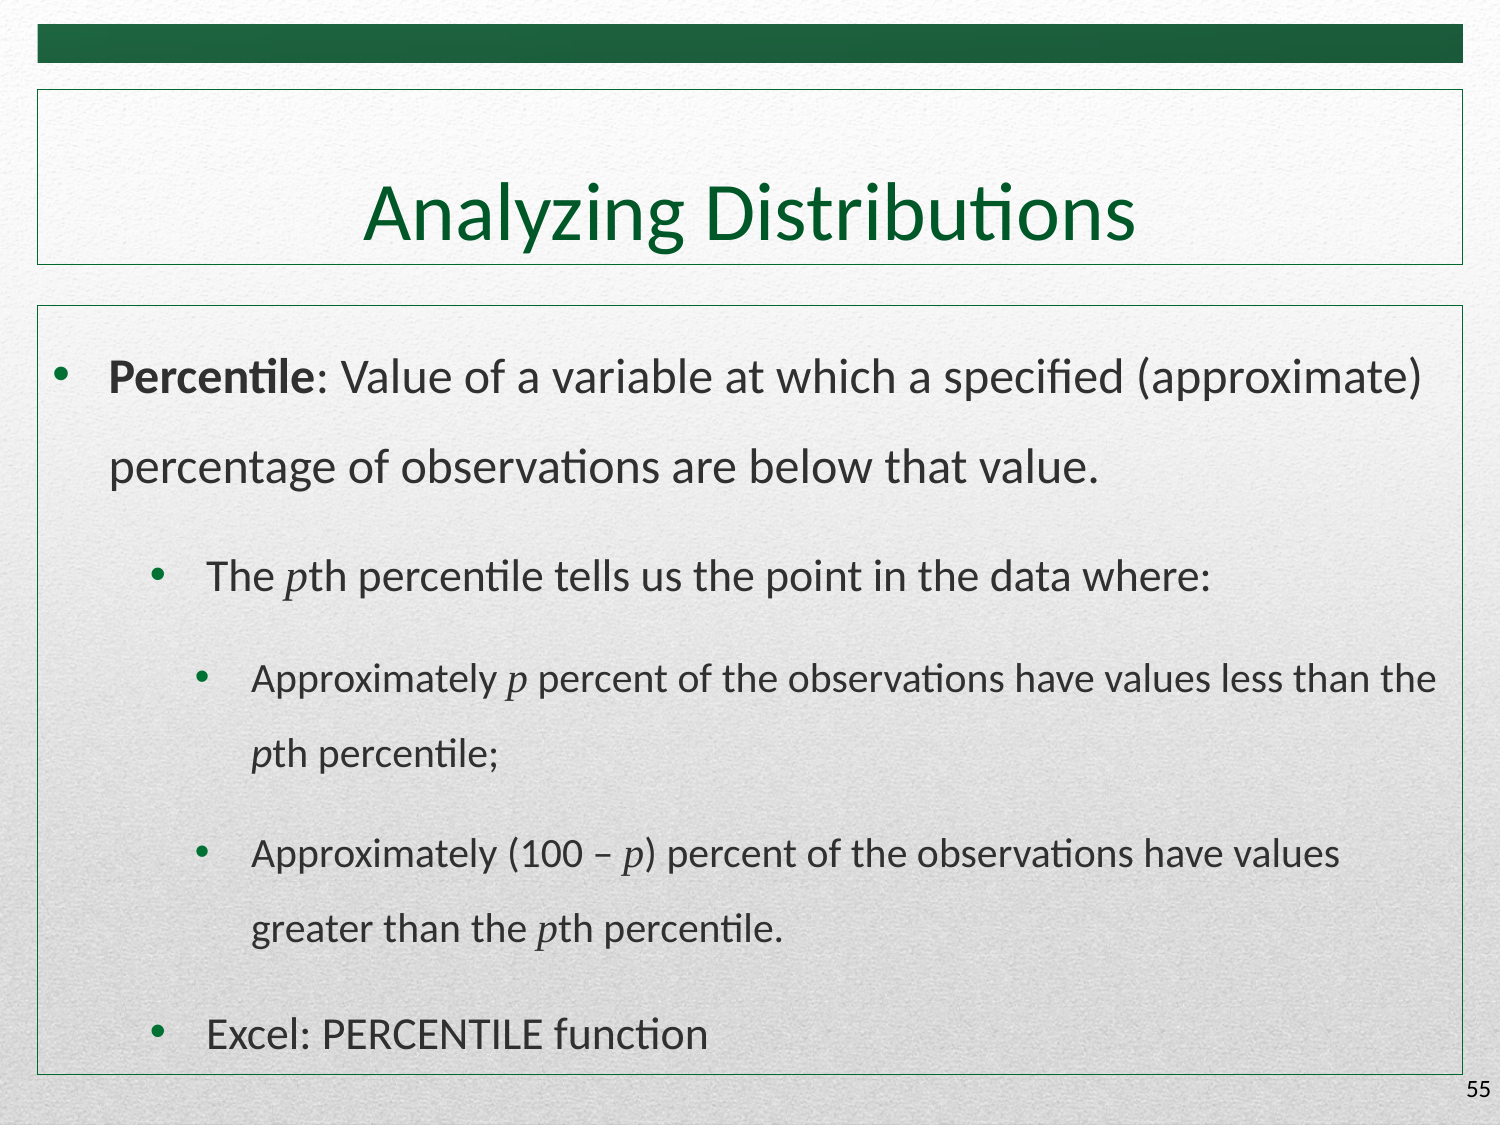

# Analyzing Distributions
Percentile: Value of a variable at which a specified (approximate) percentage of observations are below that value.
The pth percentile tells us the point in the data where:
Approximately p percent of the observations have values less than the pth percentile;
Approximately (100 – p) percent of the observations have values greater than the pth percentile.
Excel: PERCENTILE function
55